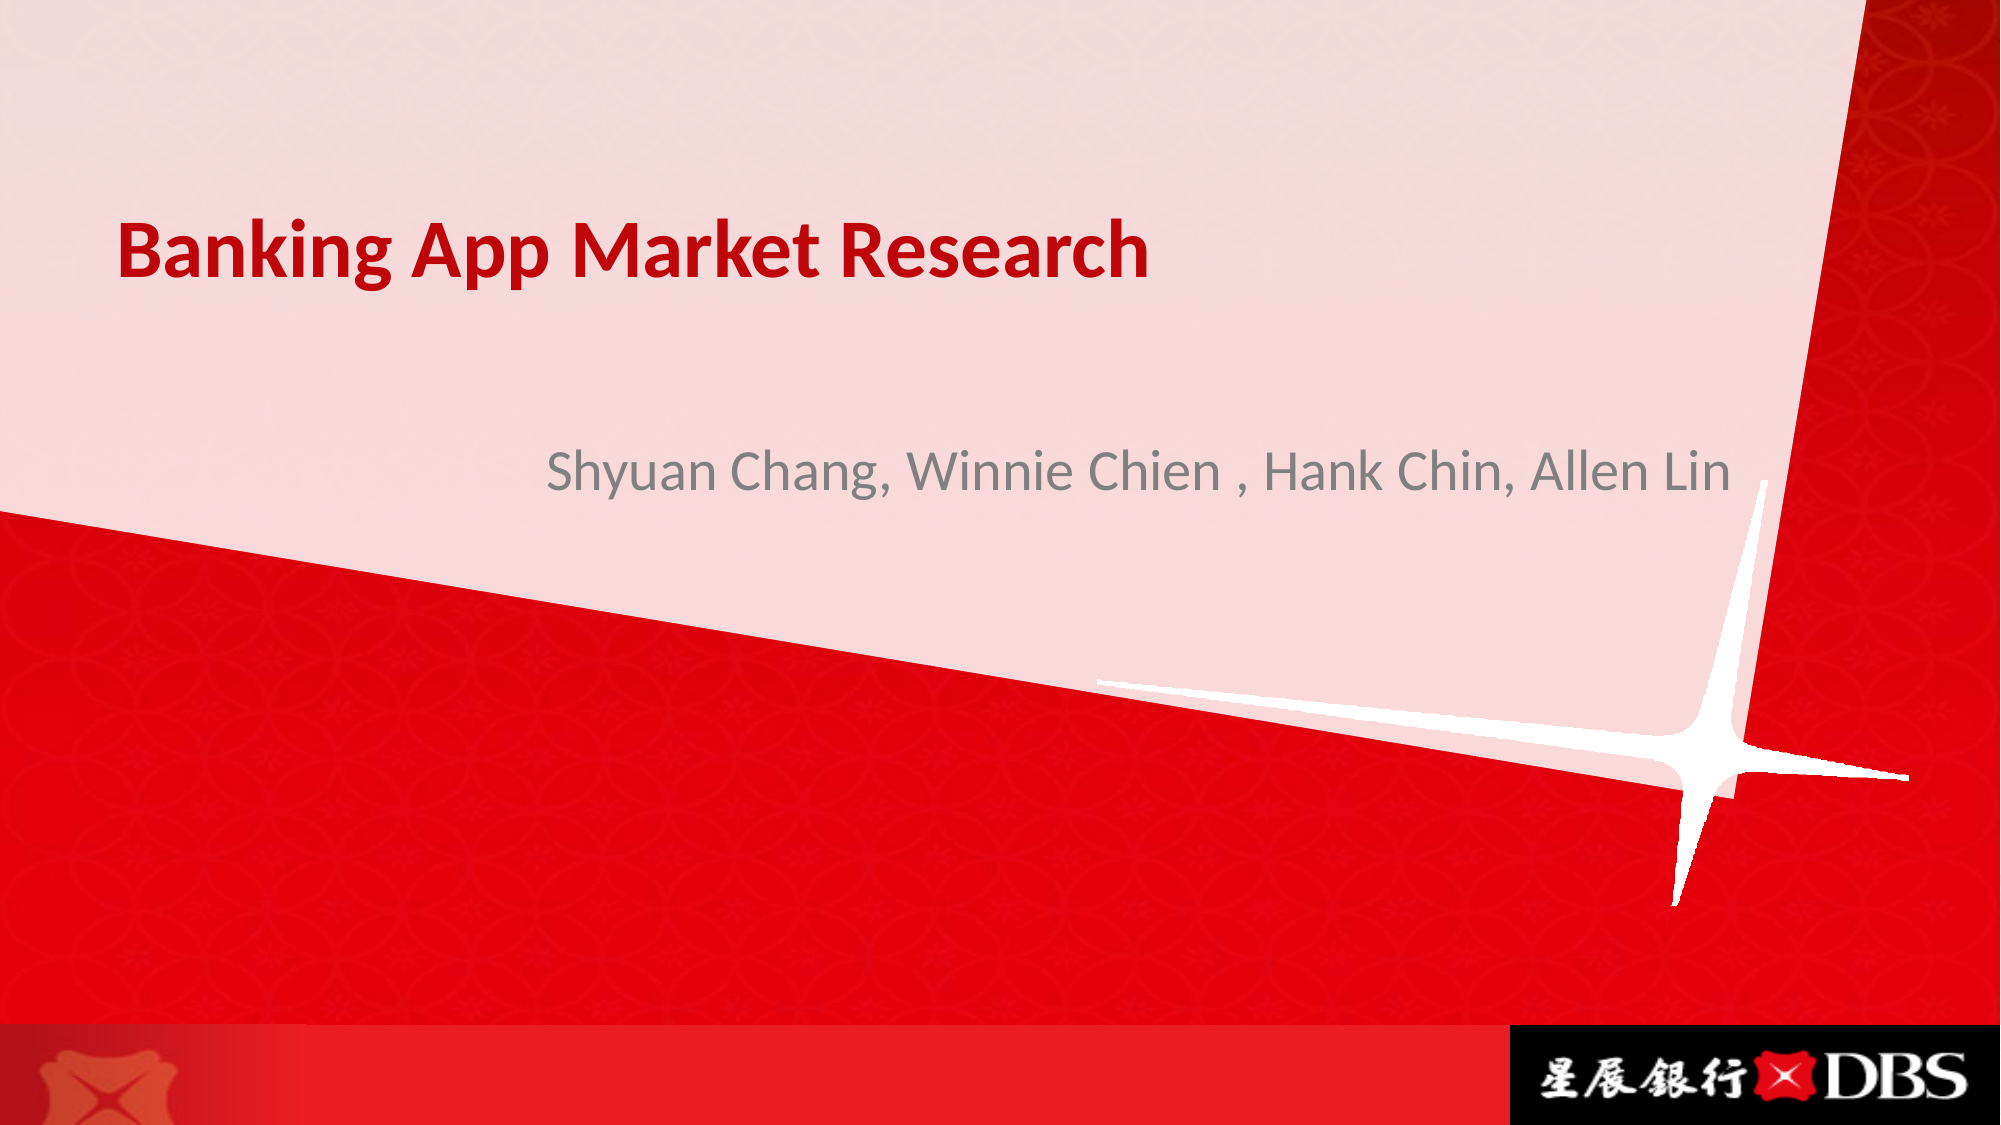

# Banking App Market Research
Shyuan Chang, Winnie Chien , Hank Chin, Allen Lin